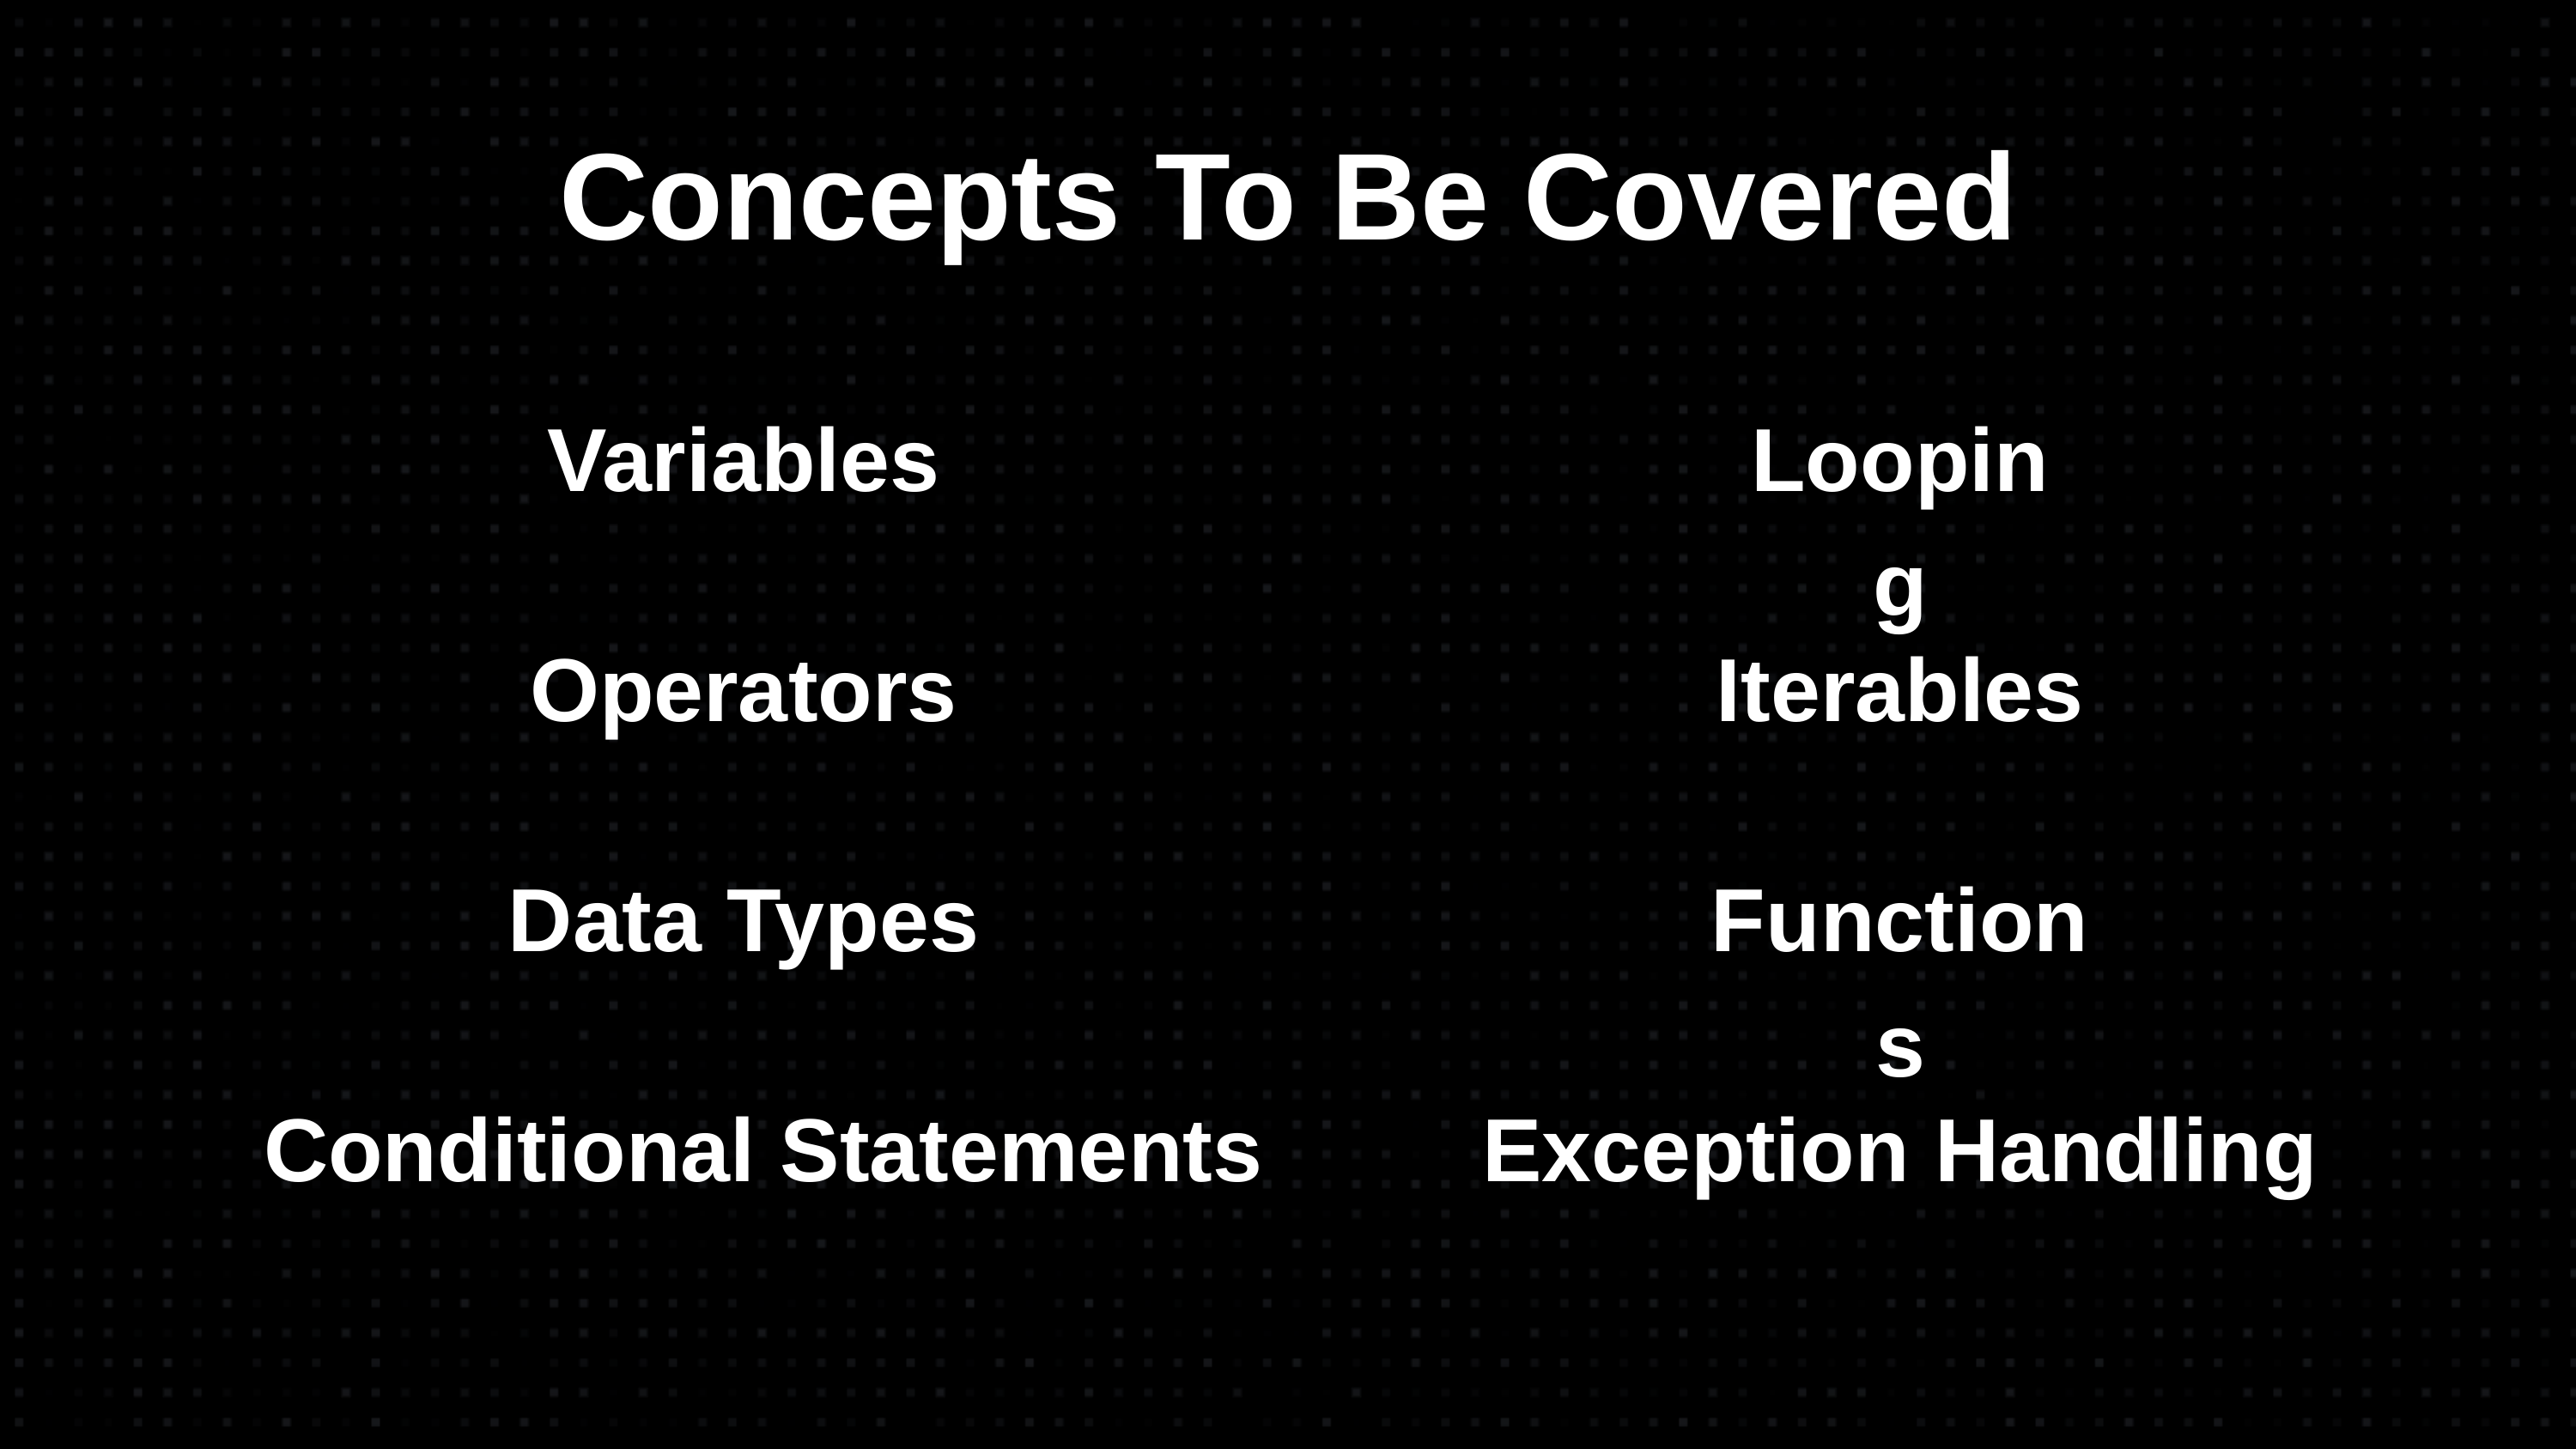

Concepts To Be Covered
Variables
Looping
Operators
Iterables
Data Types
Functions
Conditional Statements
Exception Handling